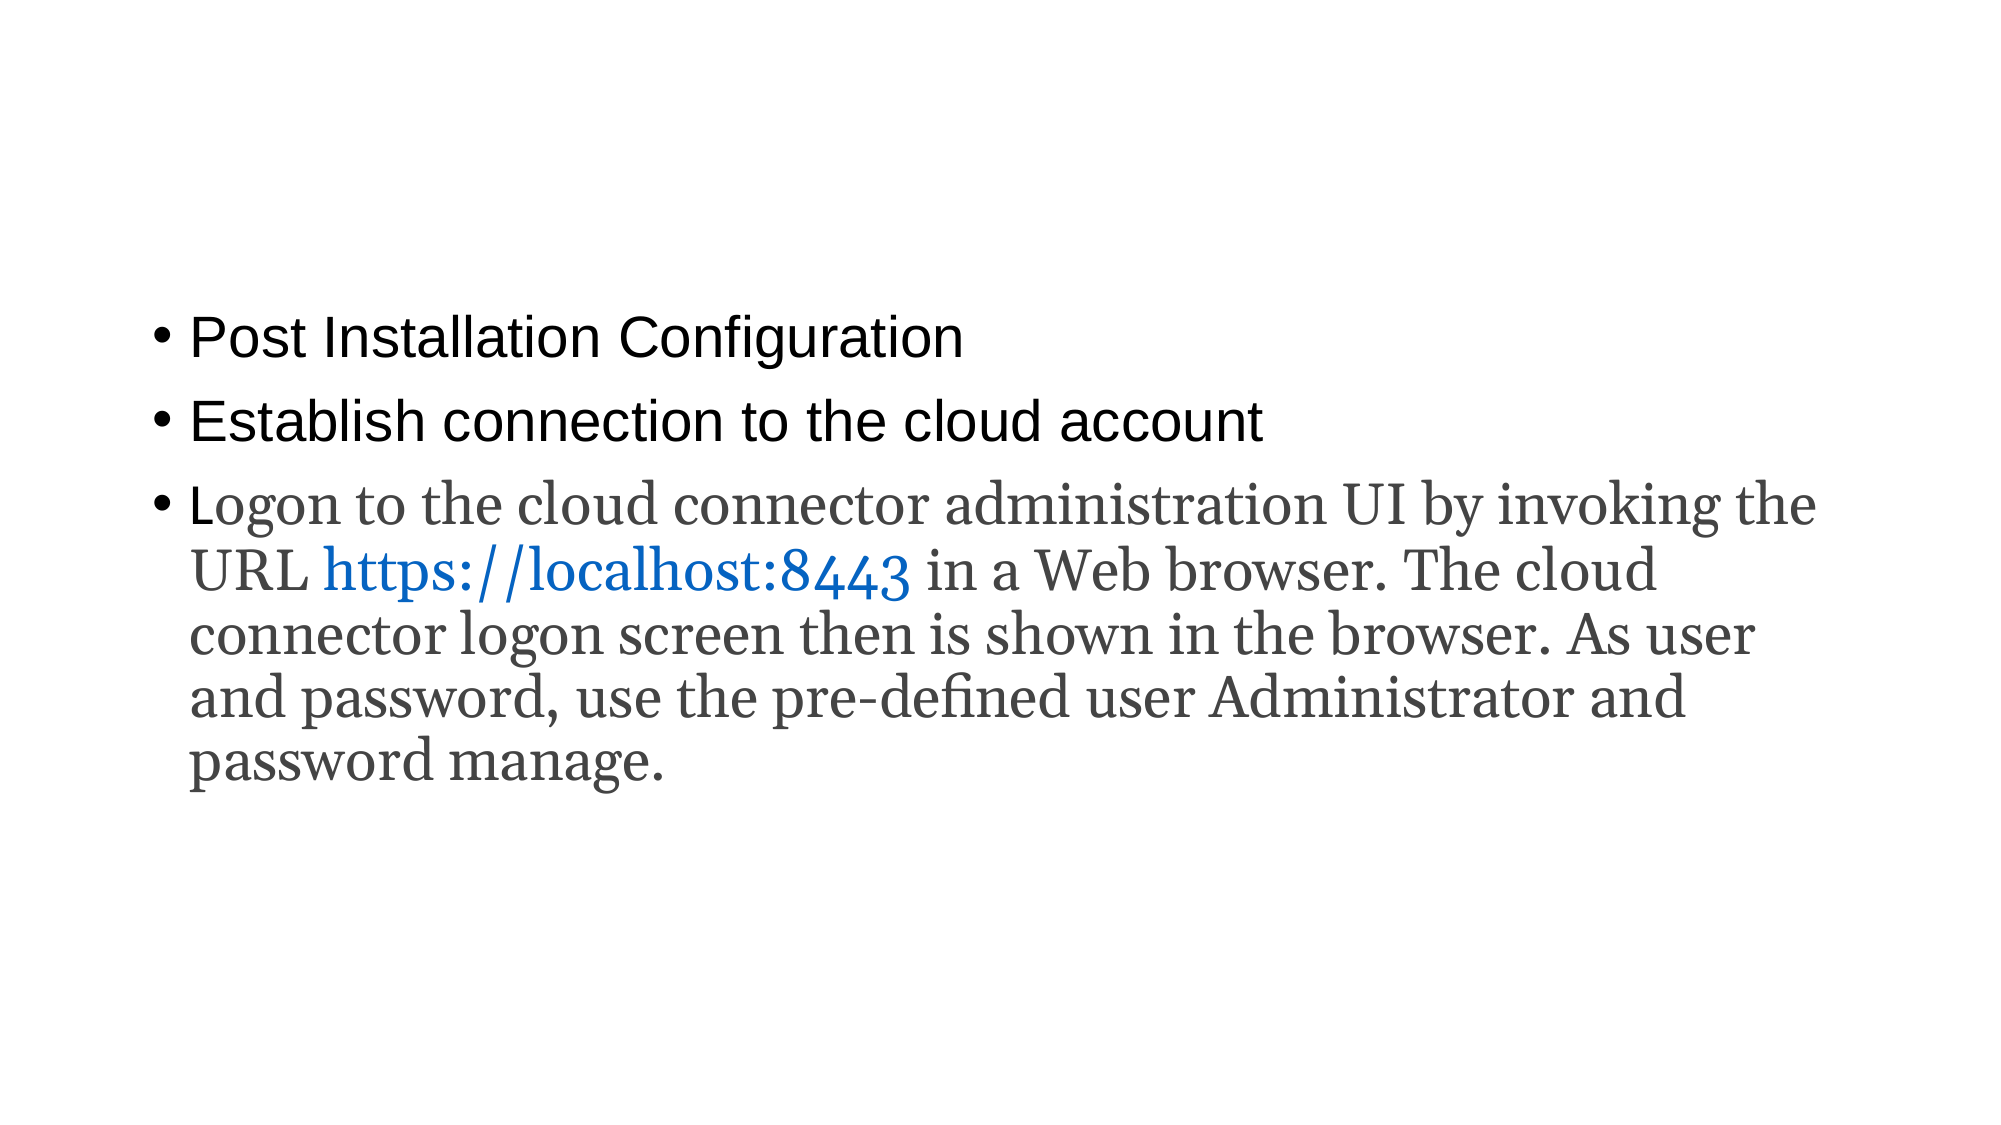

#
Post Installation Configuration
Establish connection to the cloud account
Logon to the cloud connector administration UI by invoking the URL https://localhost:8443 in a Web browser. The cloud connector logon screen then is shown in the browser. As user and password, use the pre-defined user Administrator and password manage.